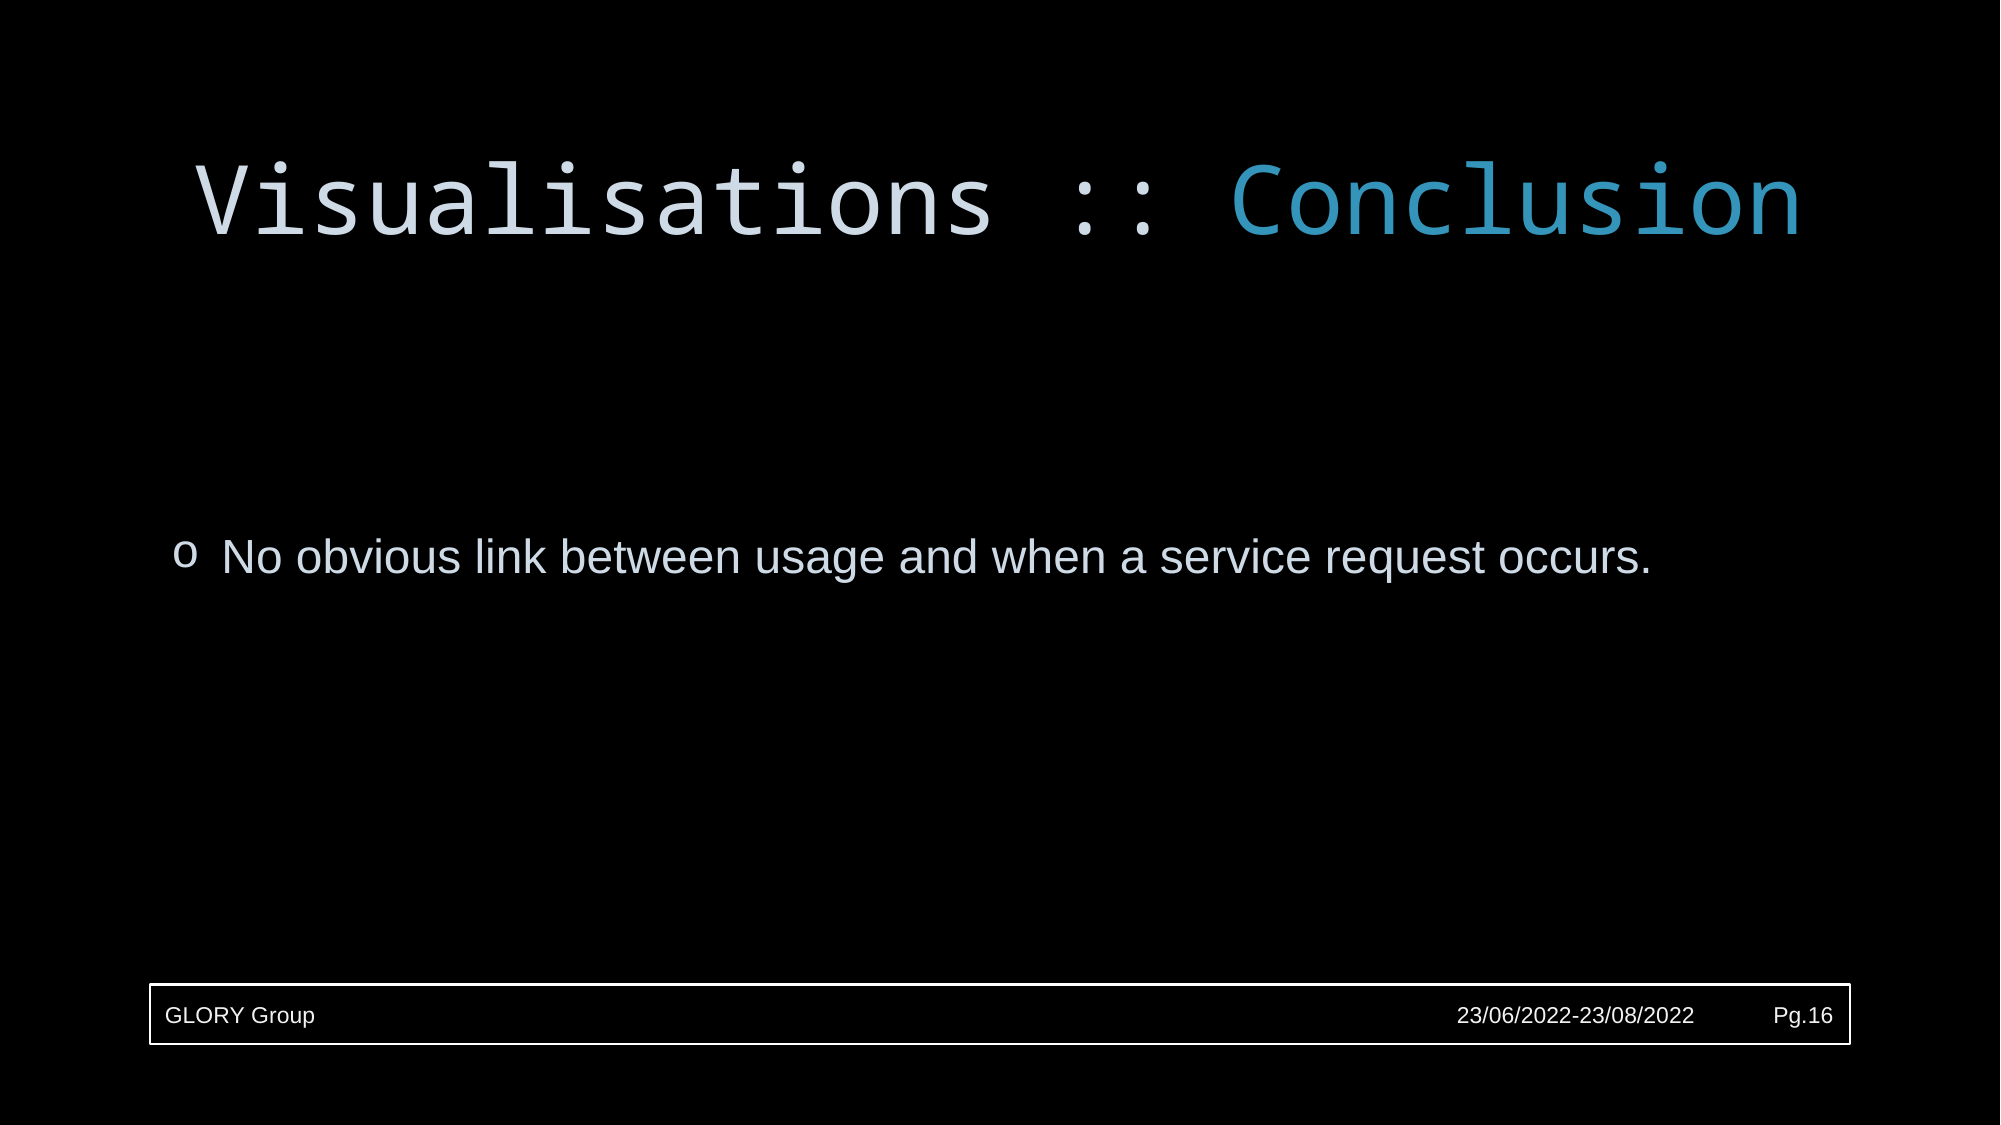

# Visualisations :: Conclusion
No obvious link between usage and when a service request occurs.
GLORY Group
23/06/2022-23/08/2022
Pg.16